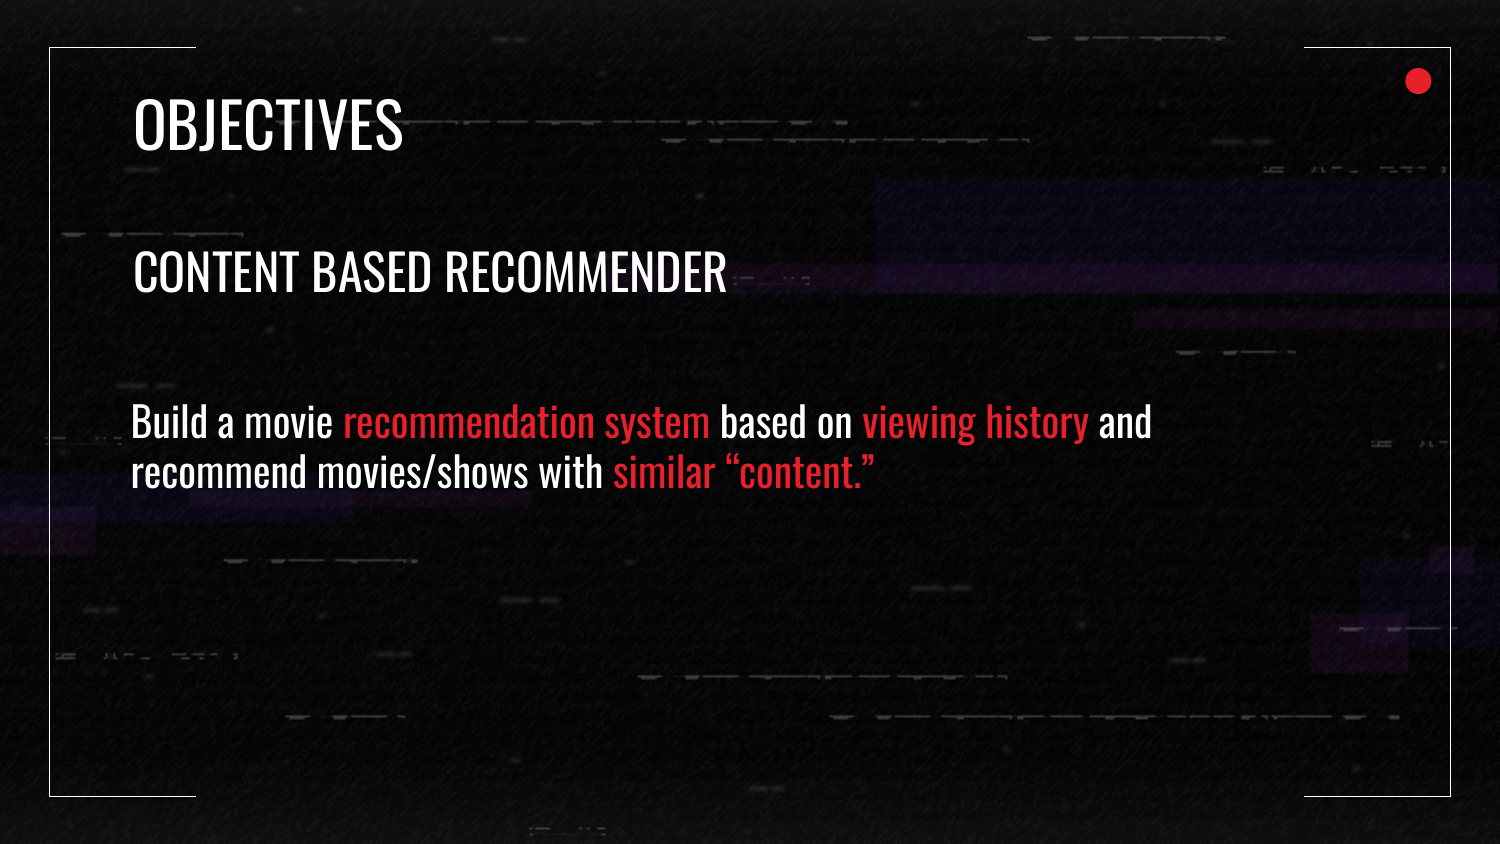

# OBJECTIVES
CONTENT BASED RECOMMENDER
Build a movie recommendation system based on viewing history and
recommend movies/shows with similar “content.”